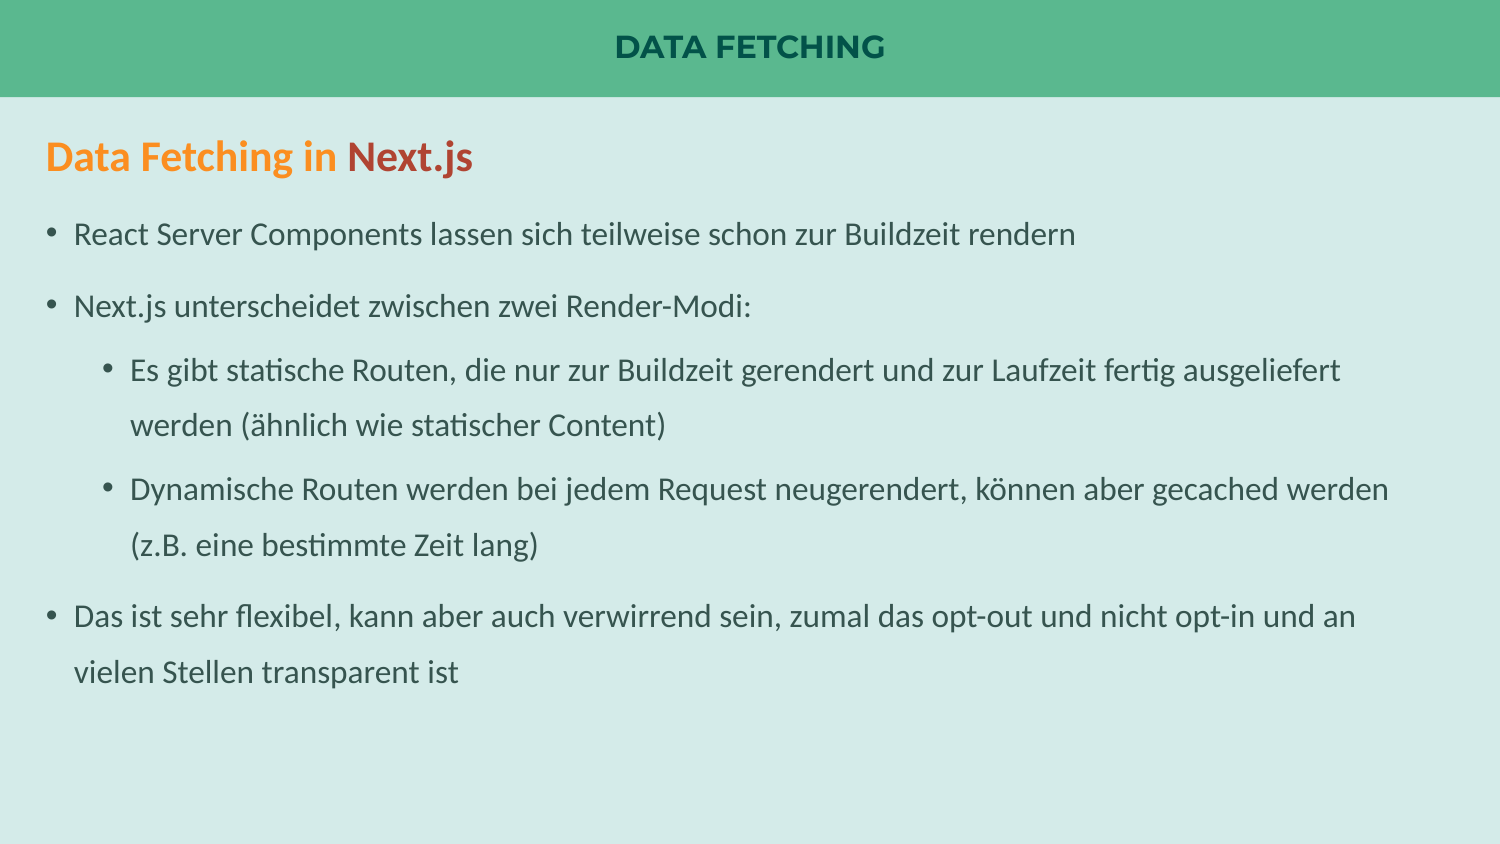

SCREENSHOT o.ä.
# Data fetching
Data Fetching in Next.js
React Server Components lassen sich teilweise schon zur Buildzeit rendern
Next.js unterscheidet zwischen zwei Render-Modi:
Es gibt statische Routen, die nur zur Buildzeit gerendert und zur Laufzeit fertig ausgeliefert werden (ähnlich wie statischer Content)
Dynamische Routen werden bei jedem Request neugerendert, können aber gecached werden (z.B. eine bestimmte Zeit lang)
Das ist sehr flexibel, kann aber auch verwirrend sein, zumal das opt-out und nicht opt-in und an vielen Stellen transparent ist